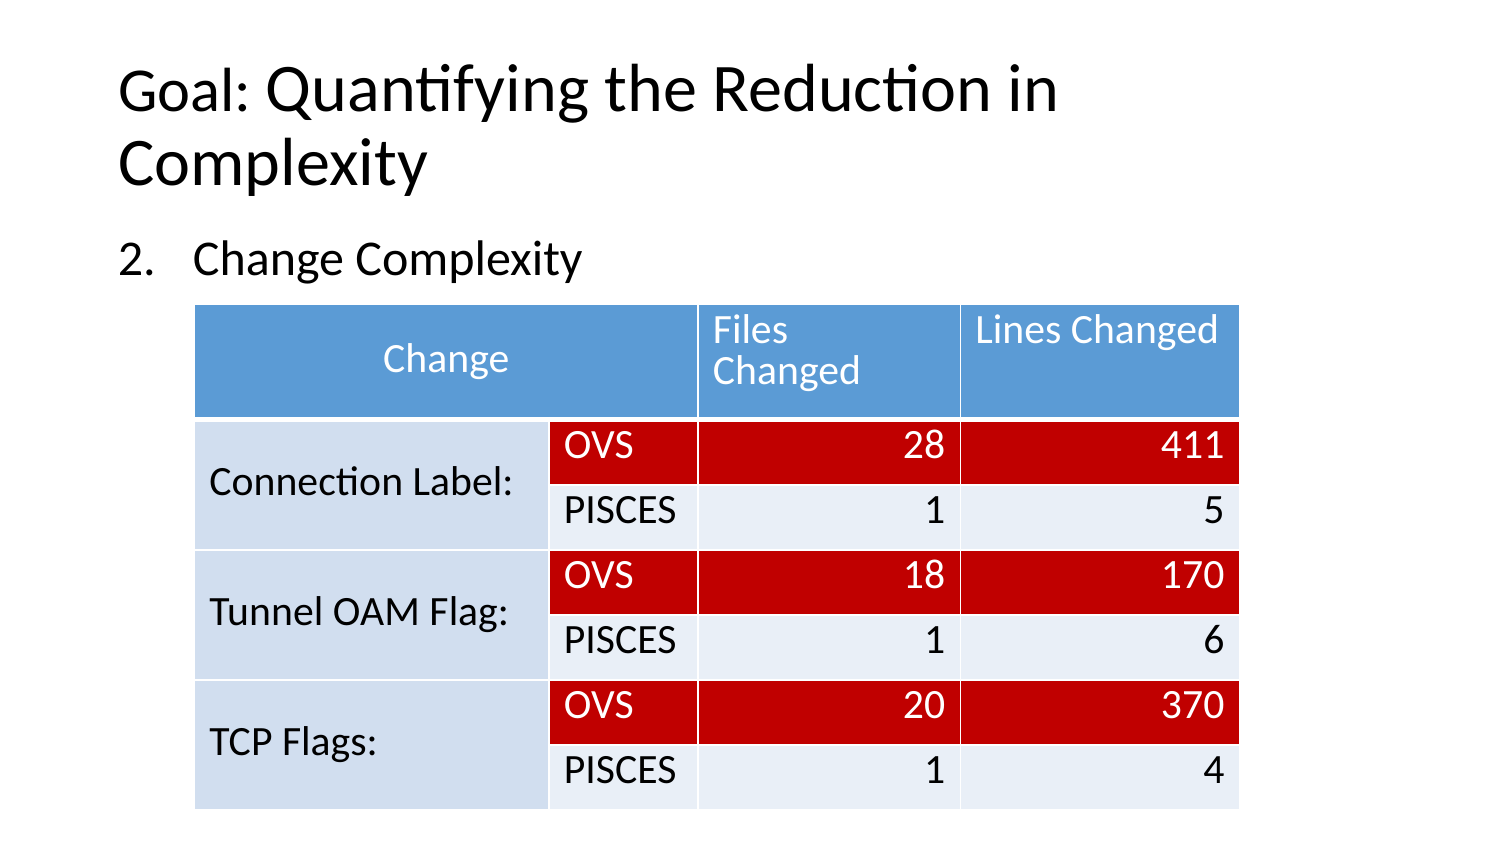

# Goal: Quantifying the Reduction in Complexity
Change Complexity
| Change |  | Files Changed | Lines Changed |
| --- | --- | --- | --- |
| Connection Label: | OVS | 28 | 411 |
|  | PISCES | 1 | 5 |
| Tunnel OAM Flag: | OVS | 18 | 170 |
|  | PISCES | 1 | 6 |
| TCP Flags: | OVS | 20 | 370 |
|  | PISCES | 1 | 4 |